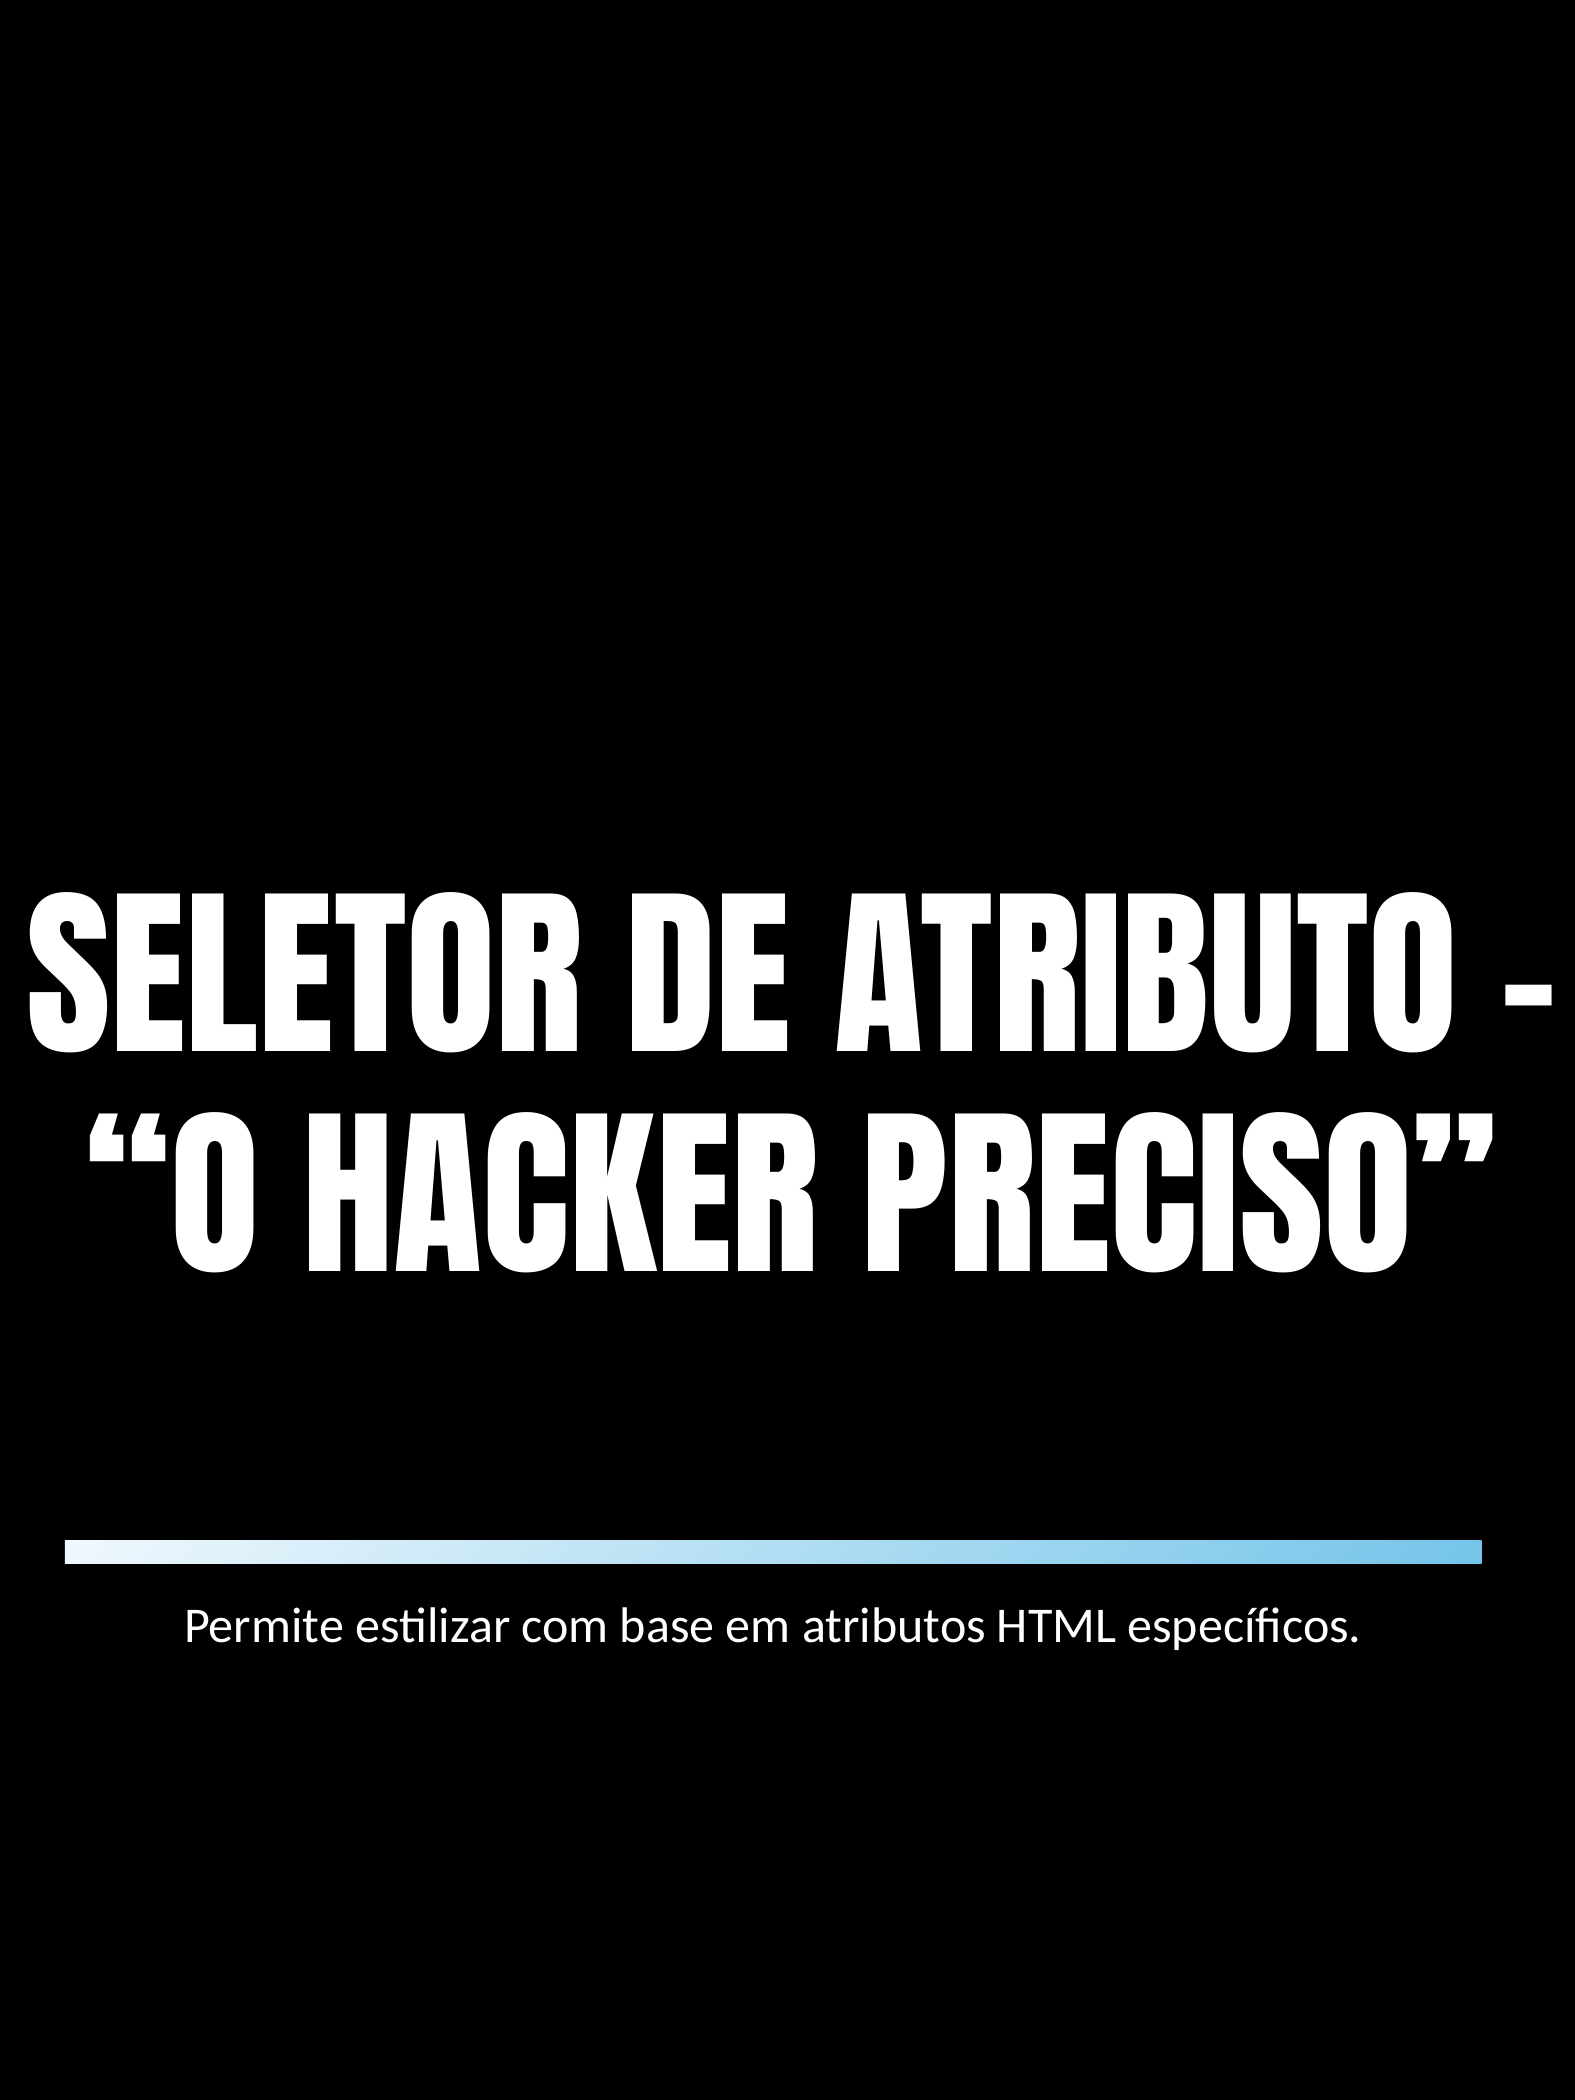

06

SELETOR DE ATRIBUTO - “O HACKER PRECISO”

Permite estilizar com base em atributos HTML específicos.